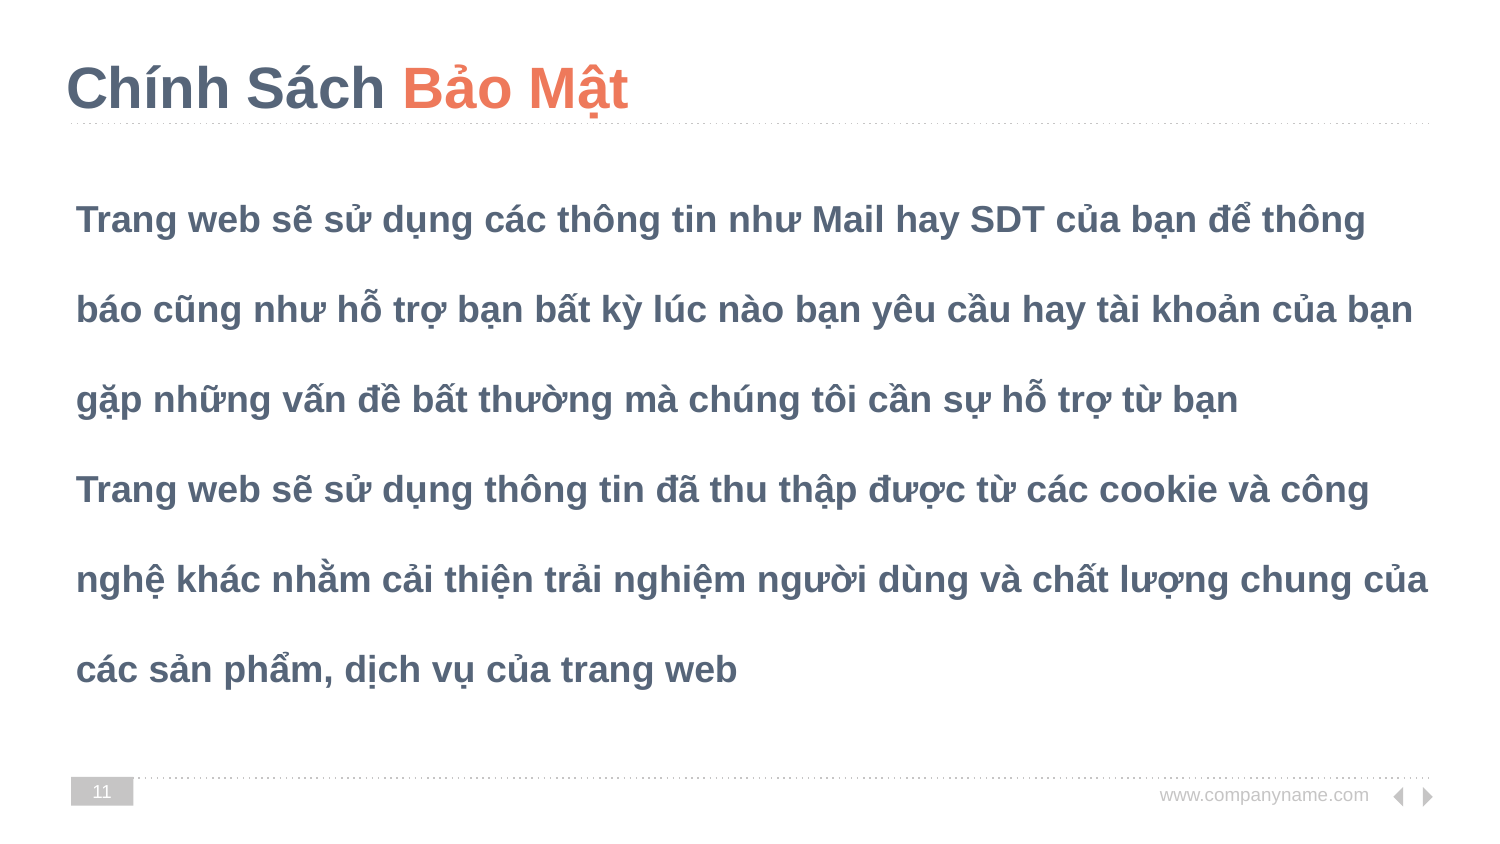

# Chính Sách Bảo Mật
Trang web sẽ sử dụng các thông tin như Mail hay SDT của bạn để thông báo cũng như hỗ trợ bạn bất kỳ lúc nào bạn yêu cầu hay tài khoản của bạn gặp những vấn đề bất thường mà chúng tôi cần sự hỗ trợ từ bạn
Trang web sẽ sử dụng thông tin đã thu thập được từ các cookie và công nghệ khác nhằm cải thiện trải nghiệm người dùng và chất lượng chung của các sản phẩm, dịch vụ của trang web
11